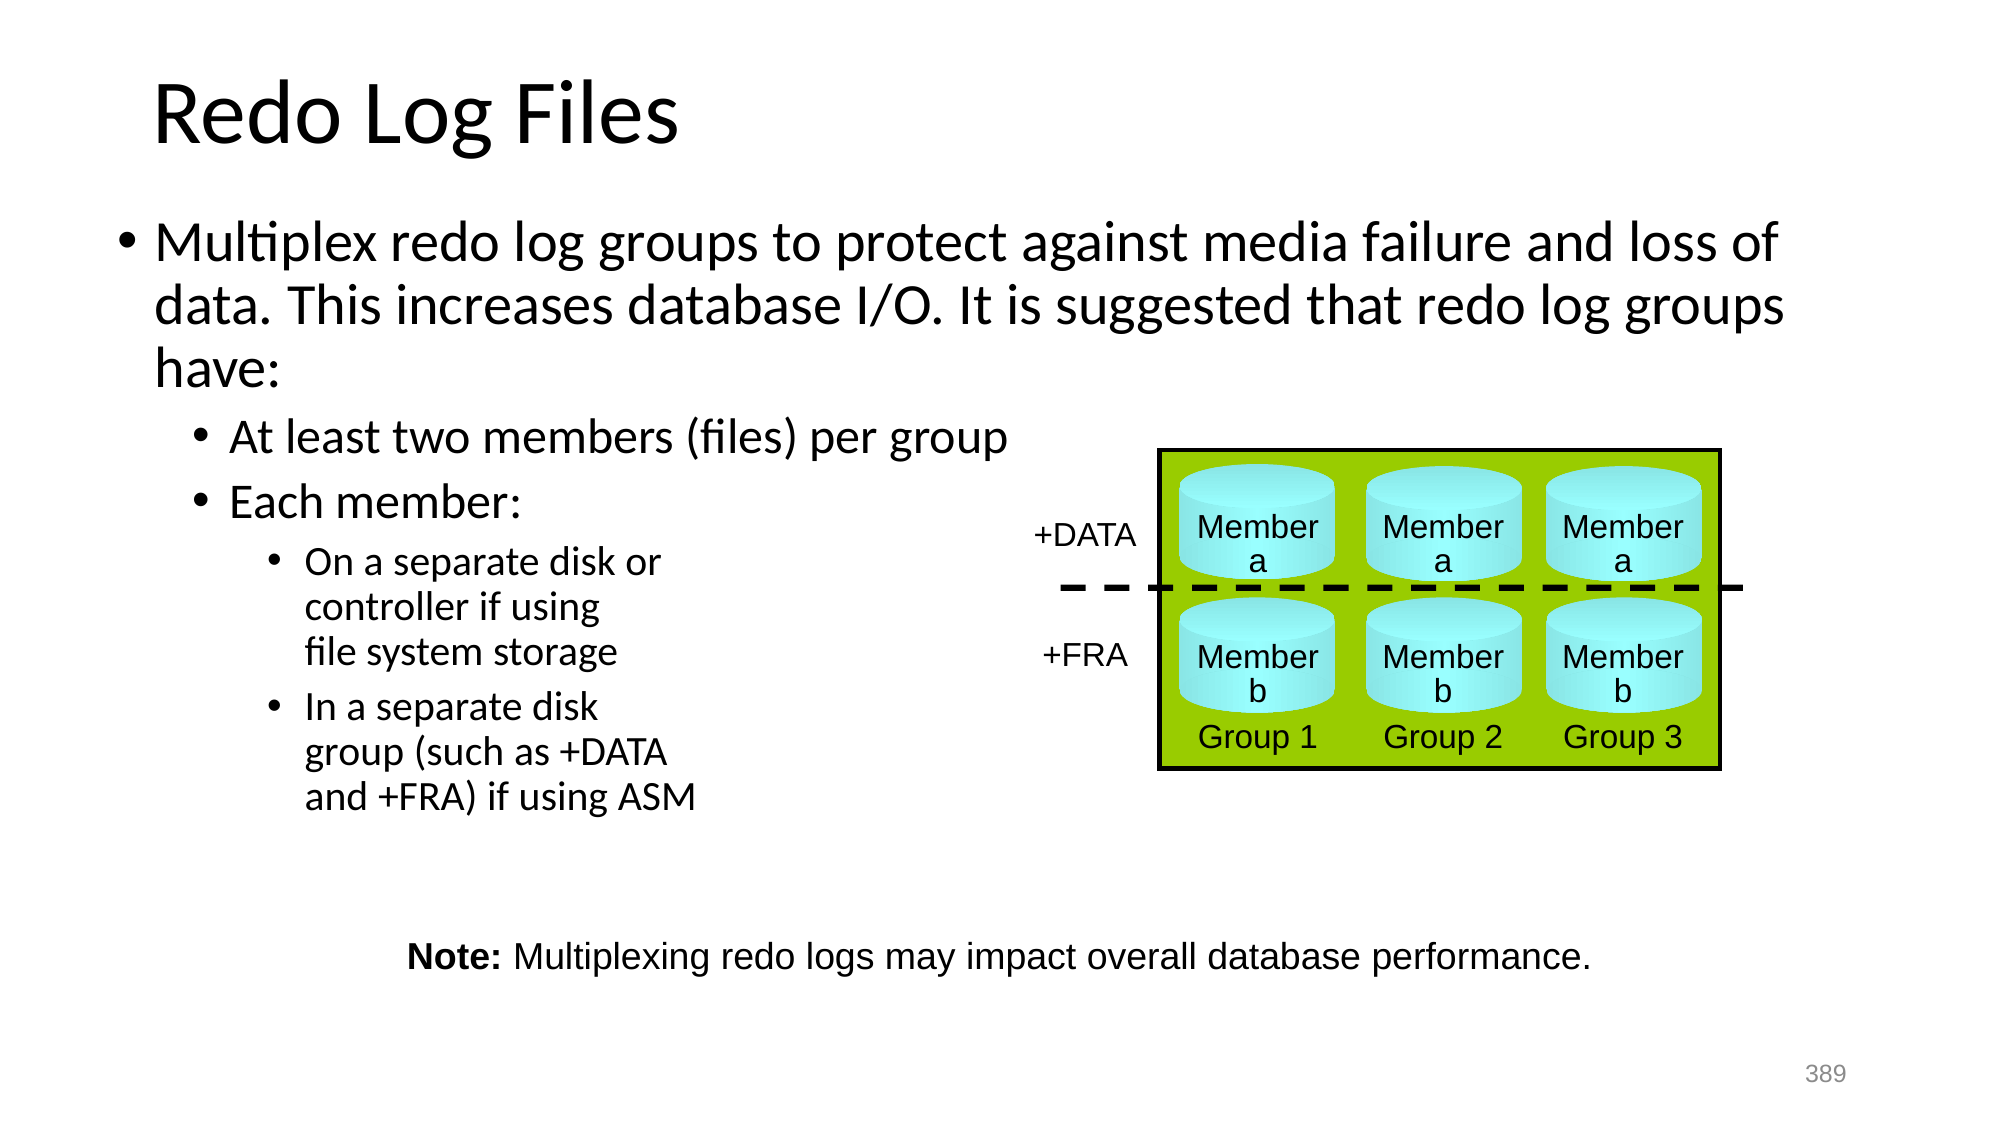

# Redo Log Files
Multiplex redo log groups to protect against media failure and loss of data. This increases database I/O. It is suggested that redo log groups have:
At least two members (files) per group
Each member:
On a separate disk or
controller if using
file system storage
In a separate disk
group (such as +DATA
and +FRA) if using ASM

Member a
Member a
Member a
+DATA

+FRA
Member b
Member b
Member b
Group 1
Group 2
Group 3
Note: Multiplexing redo logs may impact overall database performance.
389